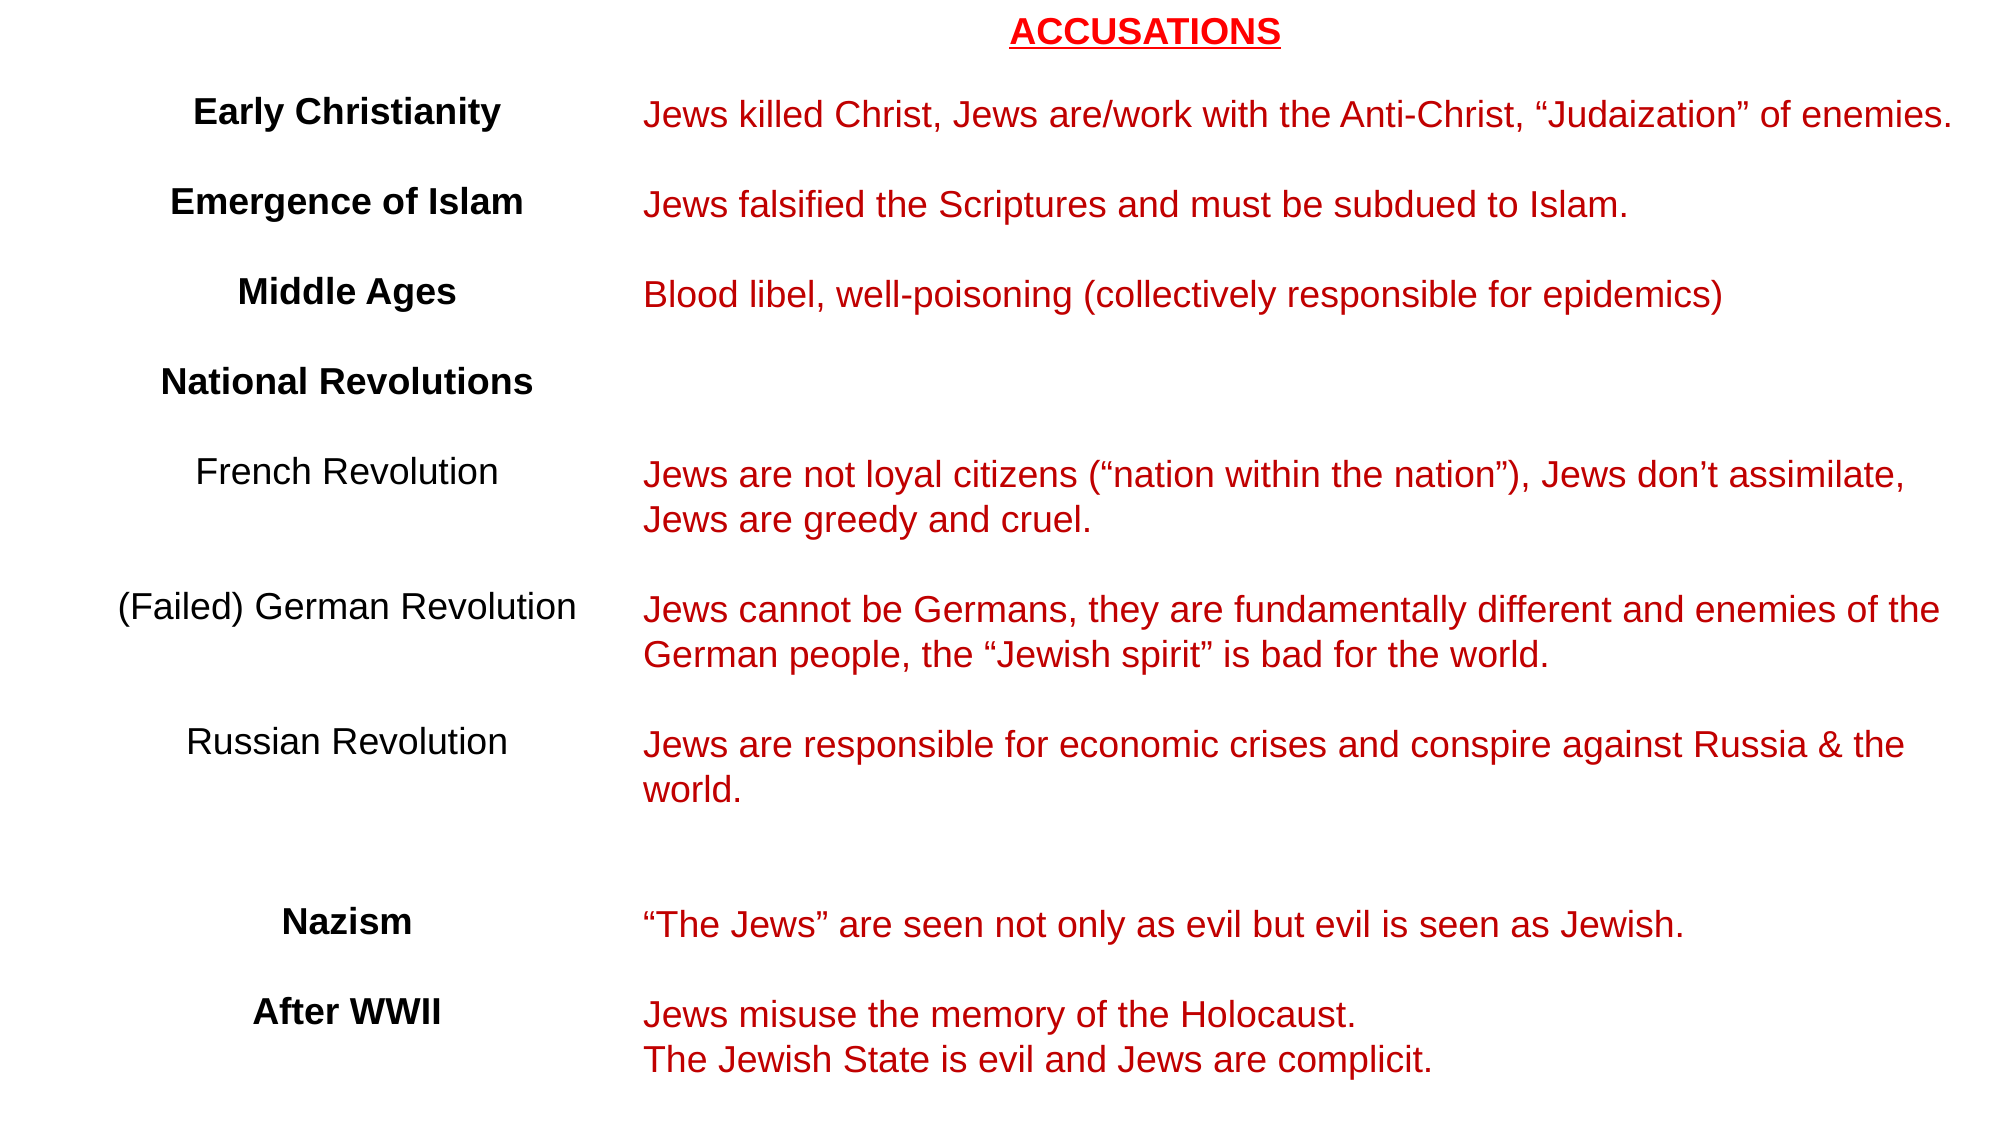

ACCUSATIONS

Early Christianity

Emergence of Islam

Middle Ages

National Revolutions

French Revolution

(Failed) German Revolution

Russian Revolution

Nazism

After WWII

Jews killed Christ, Jews are/work with the Anti-Christ, “Judaization” of enemies.

Jews falsified the Scriptures and must be subdued to Islam.

Blood libel, well-poisoning (collectively responsible for epidemics)

Jews are not loyal citizens (“nation within the nation”), Jews don’t assimilate, Jews are greedy and cruel.

Jews cannot be Germans, they are fundamentally different and enemies of the German people, the “Jewish spirit” is bad for the world.

Jews are responsible for economic crises and conspire against Russia & the world.

“The Jews” are seen not only as evil but evil is seen as Jewish.

Jews misuse the memory of the Holocaust.
The Jewish State is evil and Jews are complicit.